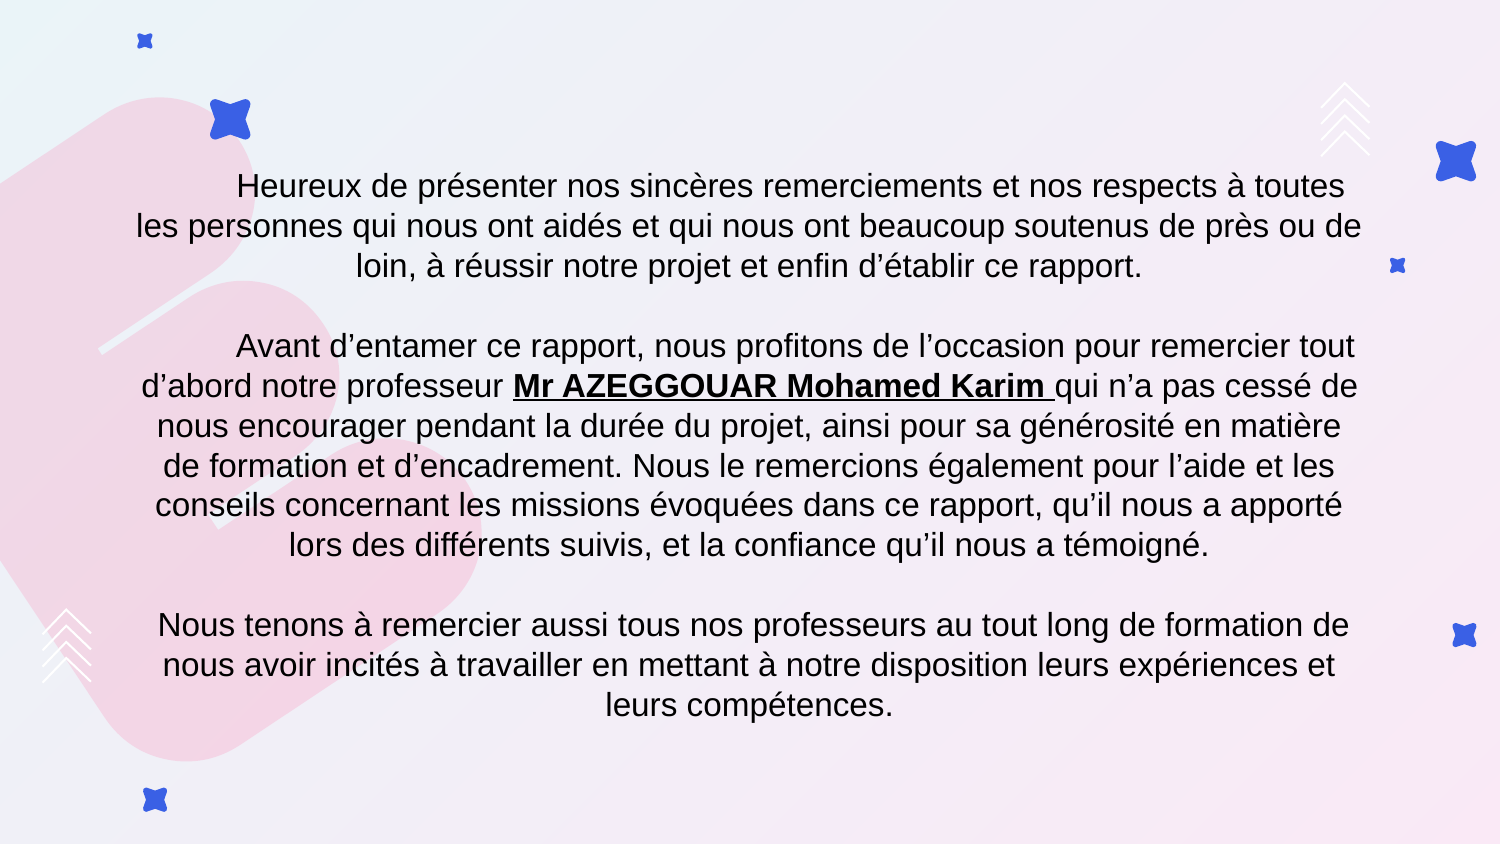

Heureux de présenter nos sincères remerciements et nos respects à toutes les personnes qui nous ont aidés et qui nous ont beaucoup soutenus de près ou de loin, à réussir notre projet et enfin d’établir ce rapport.

          Avant d’entamer ce rapport, nous profitons de l’occasion pour remercier tout d’abord notre professeur Mr AZEGGOUAR Mohamed Karim qui n’a pas cessé de nous encourager pendant la durée du projet, ainsi pour sa générosité en matière de formation et d’encadrement. Nous le remercions également pour l’aide et les conseils concernant les missions évoquées dans ce rapport, qu’il nous a apporté lors des différents suivis, et la confiance qu’il nous a témoigné.

 Nous tenons à remercier aussi tous nos professeurs au tout long de formation de nous avoir incités à travailler en mettant à notre disposition leurs expériences et leurs compétences.